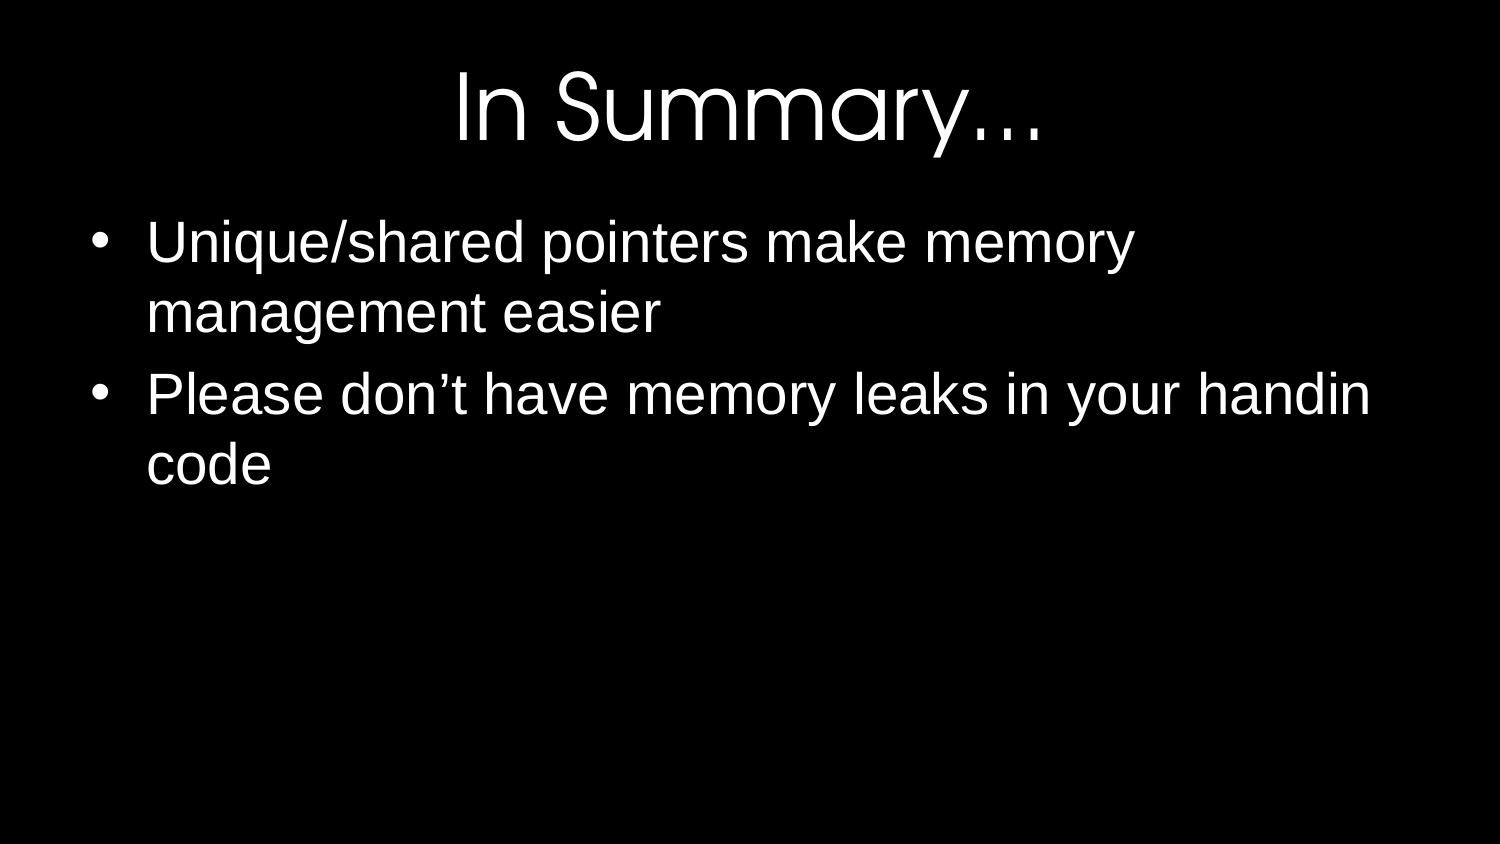

# In Summary…
Unique/shared pointers make memory management easier
Please don’t have memory leaks in your handin code